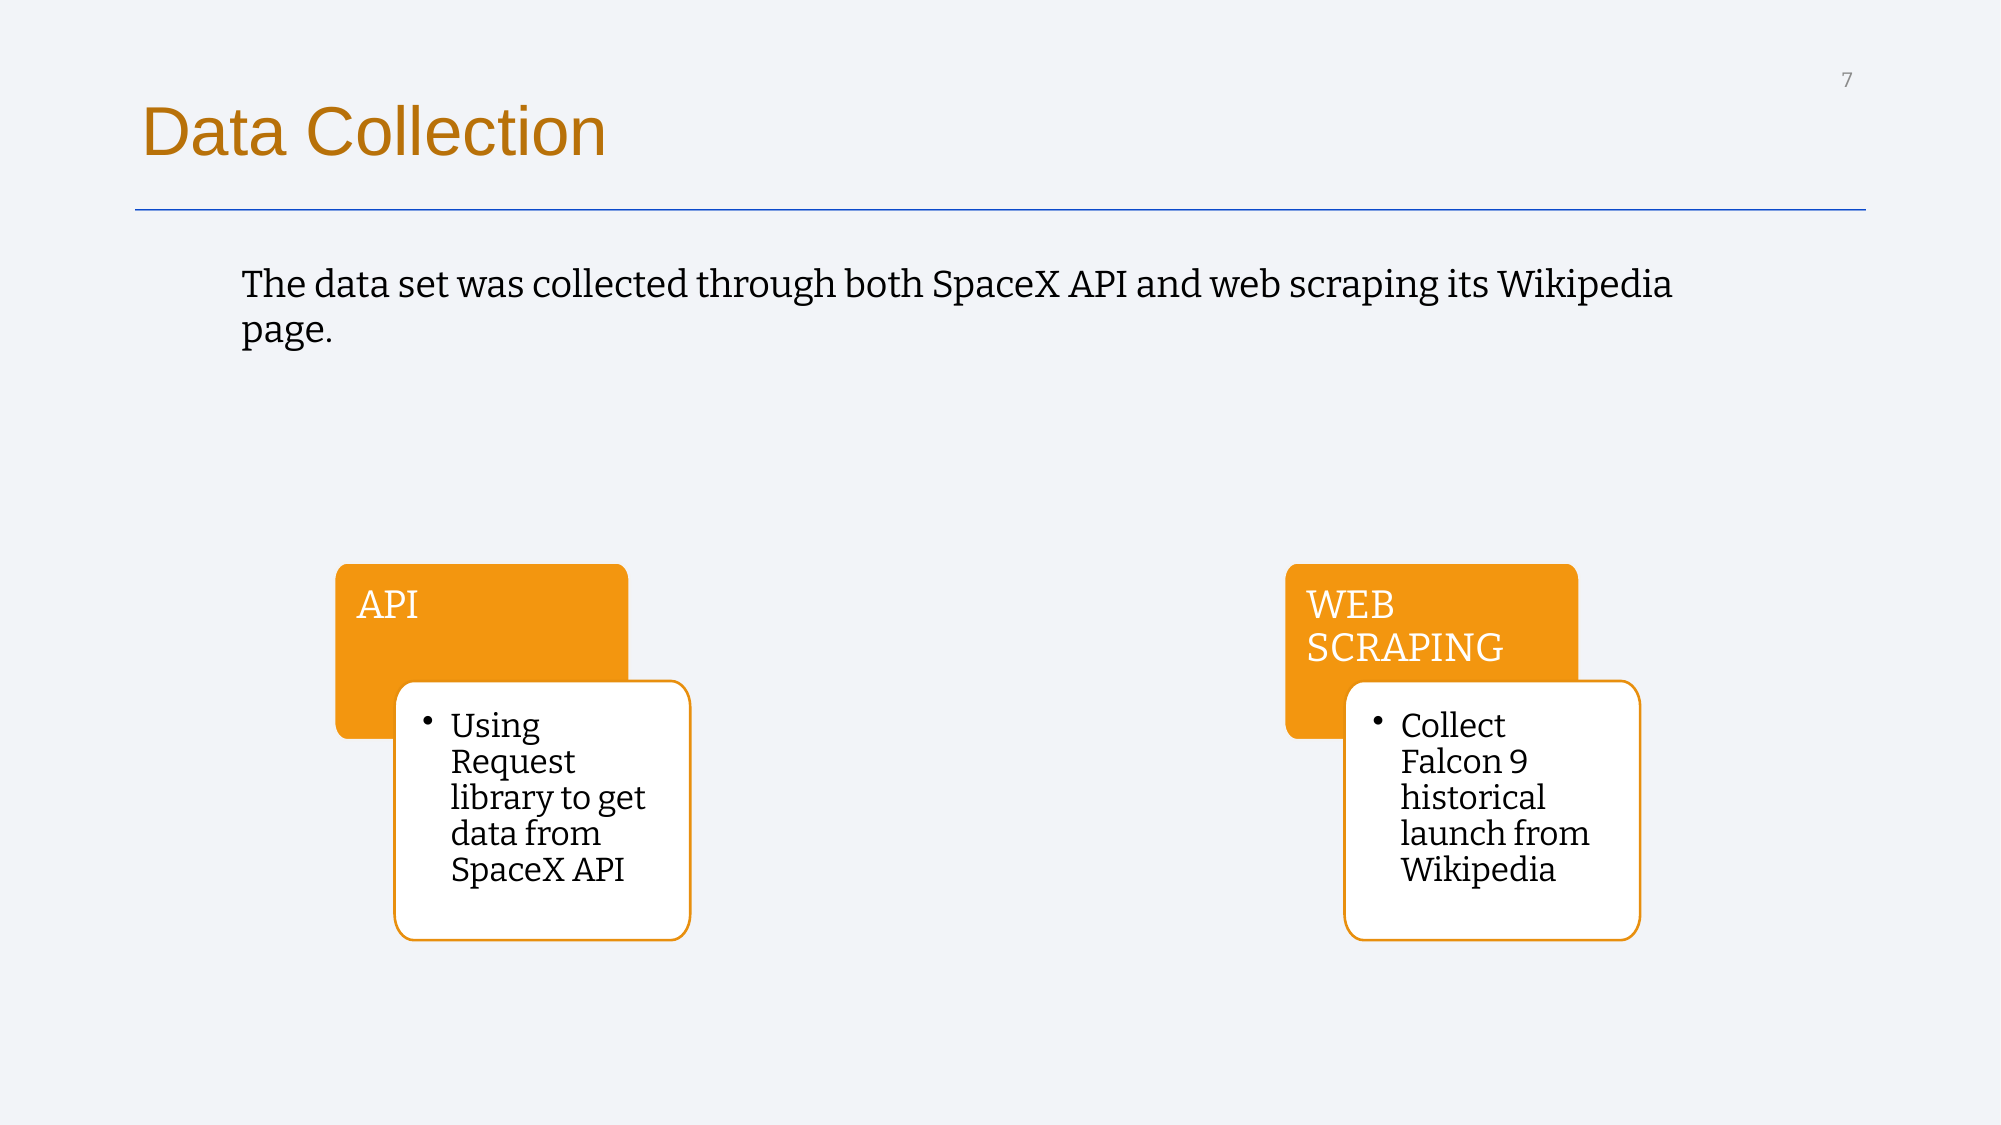

7
Data Collection
The data set was collected through both SpaceX API and web scraping its Wikipedia page.
API
WEB SCRAPING
Using Request library to get data from SpaceX API
Collect Falcon 9 historical launch from Wikipedia